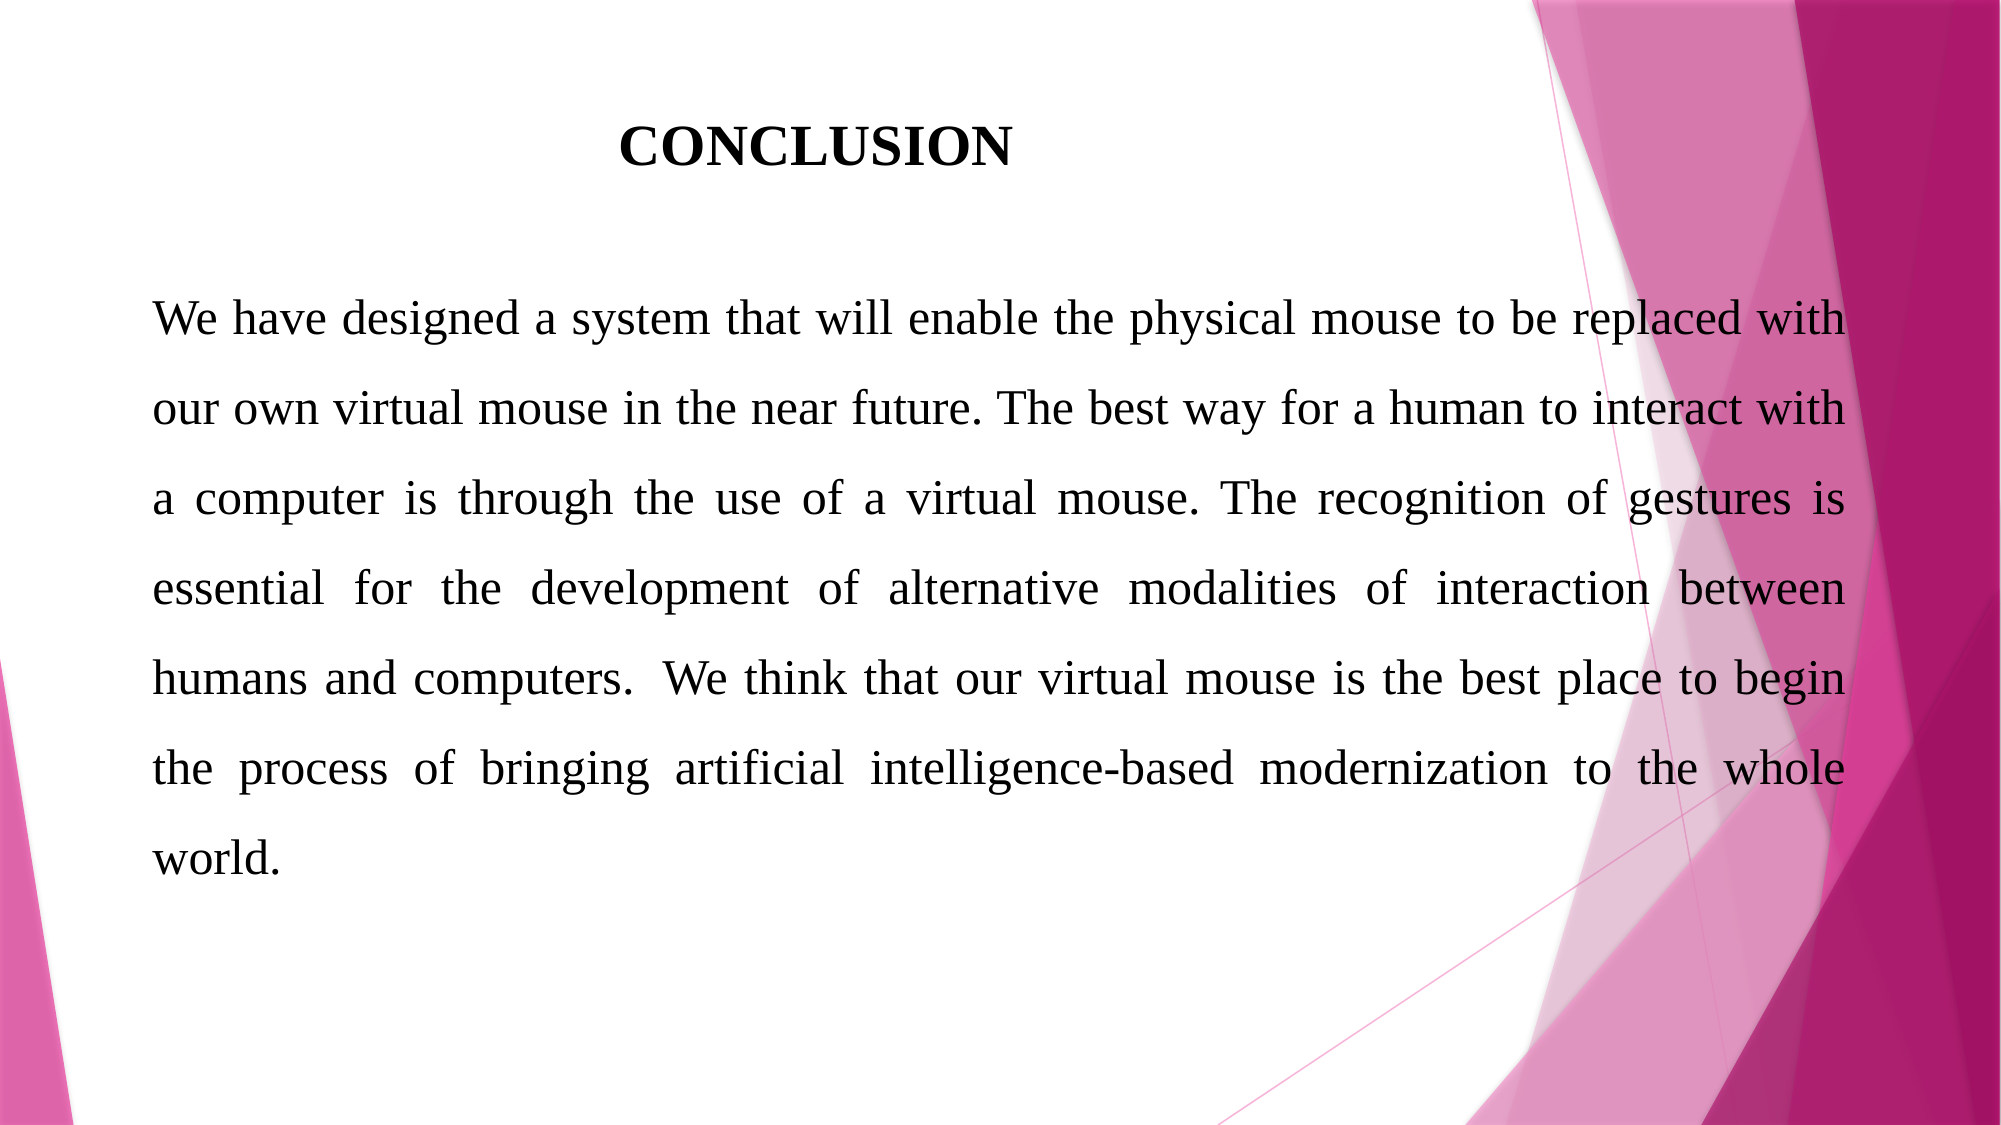

# CONCLUSION
We have designed a system that will enable the physical mouse to be replaced with our own virtual mouse in the near future. The best way for a human to interact with a computer is through the use of a virtual mouse. The recognition of gestures is essential for the development of alternative modalities of interaction between humans and computers.  We think that our virtual mouse is the best place to begin the process of bringing artificial intelligence-based modernization to the whole world.